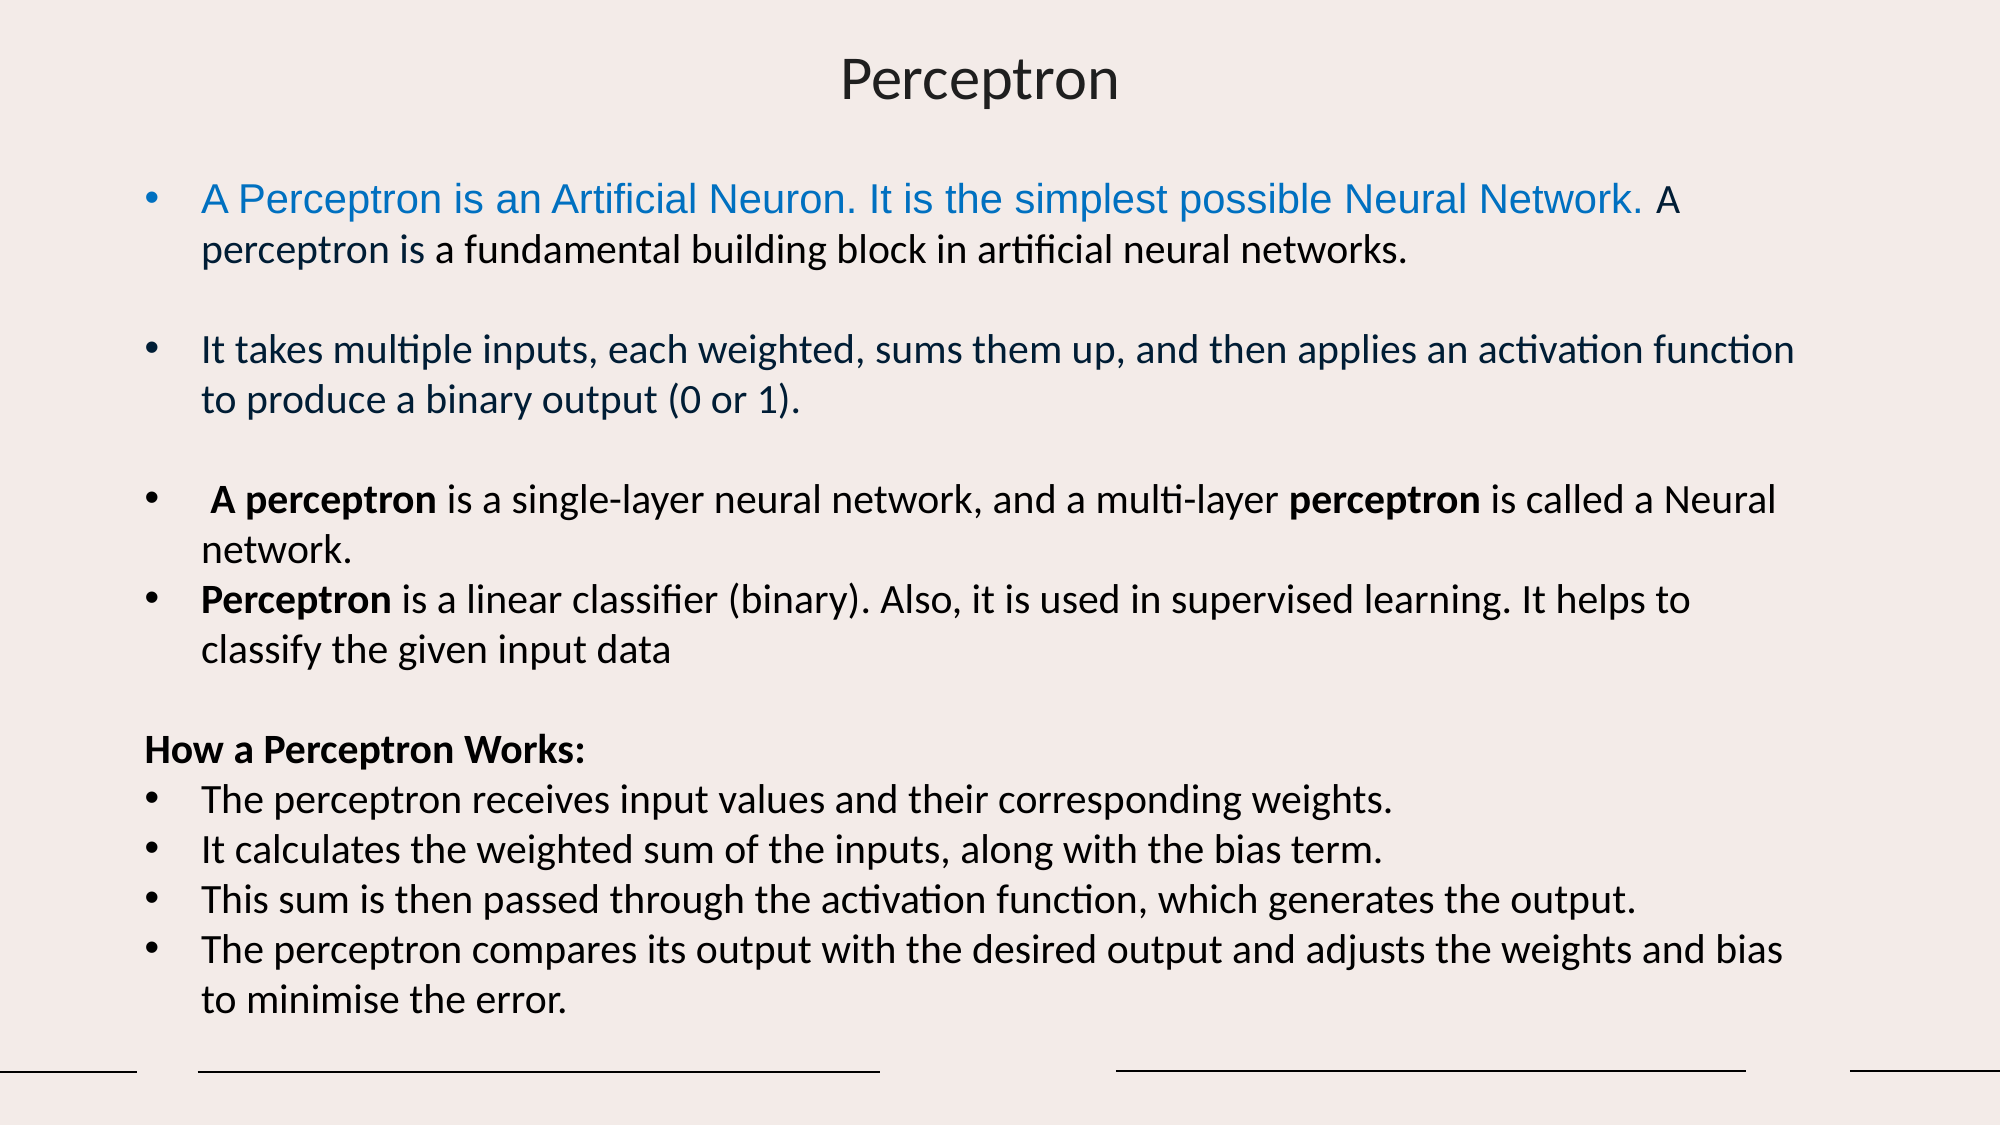

Perceptron
A Perceptron is an Artificial Neuron. It is the simplest possible Neural Network. A perceptron is a fundamental building block in artificial neural networks.

It takes multiple inputs, each weighted, sums them up, and then applies an activation function to produce a binary output (0 or 1).

 A perceptron is a single-layer neural network, and a multi-layer perceptron is called a Neural network.
Perceptron is a linear classifier (binary). Also, it is used in supervised learning. It helps to classify the given input data

How a Perceptron Works:
The perceptron receives input values and their corresponding weights.
It calculates the weighted sum of the inputs, along with the bias term.
This sum is then passed through the activation function, which generates the output.
The perceptron compares its output with the desired output and adjusts the weights and bias to minimise the error.